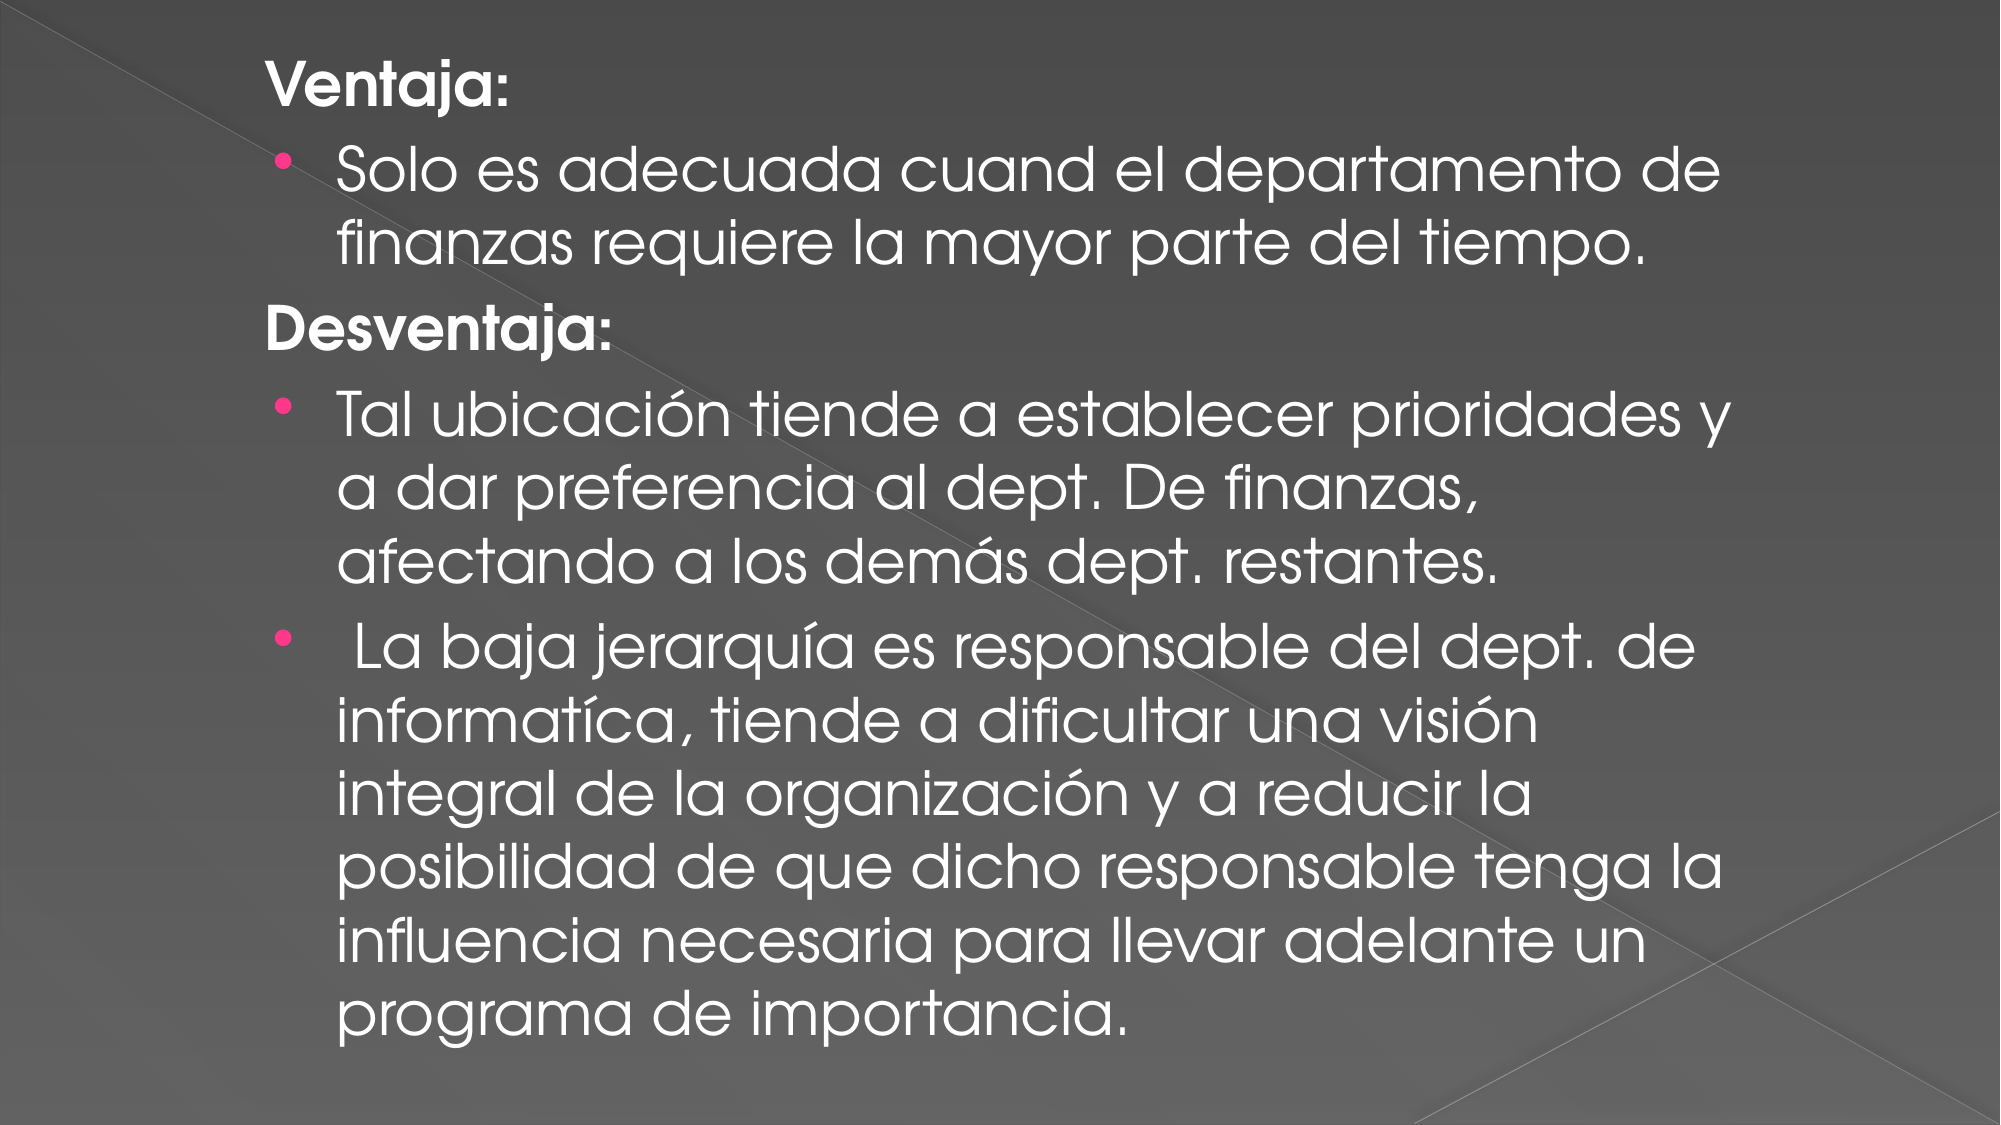

Ventaja:
Solo es adecuada cuand el departamento de finanzas requiere la mayor parte del tiempo.
Desventaja:
Tal ubicación tiende a establecer prioridades y a dar preferencia al dept. De finanzas, afectando a los demás dept. restantes.
 La baja jerarquía es responsable del dept. de informatíca, tiende a dificultar una visión integral de la organización y a reducir la posibilidad de que dicho responsable tenga la influencia necesaria para llevar adelante un programa de importancia.